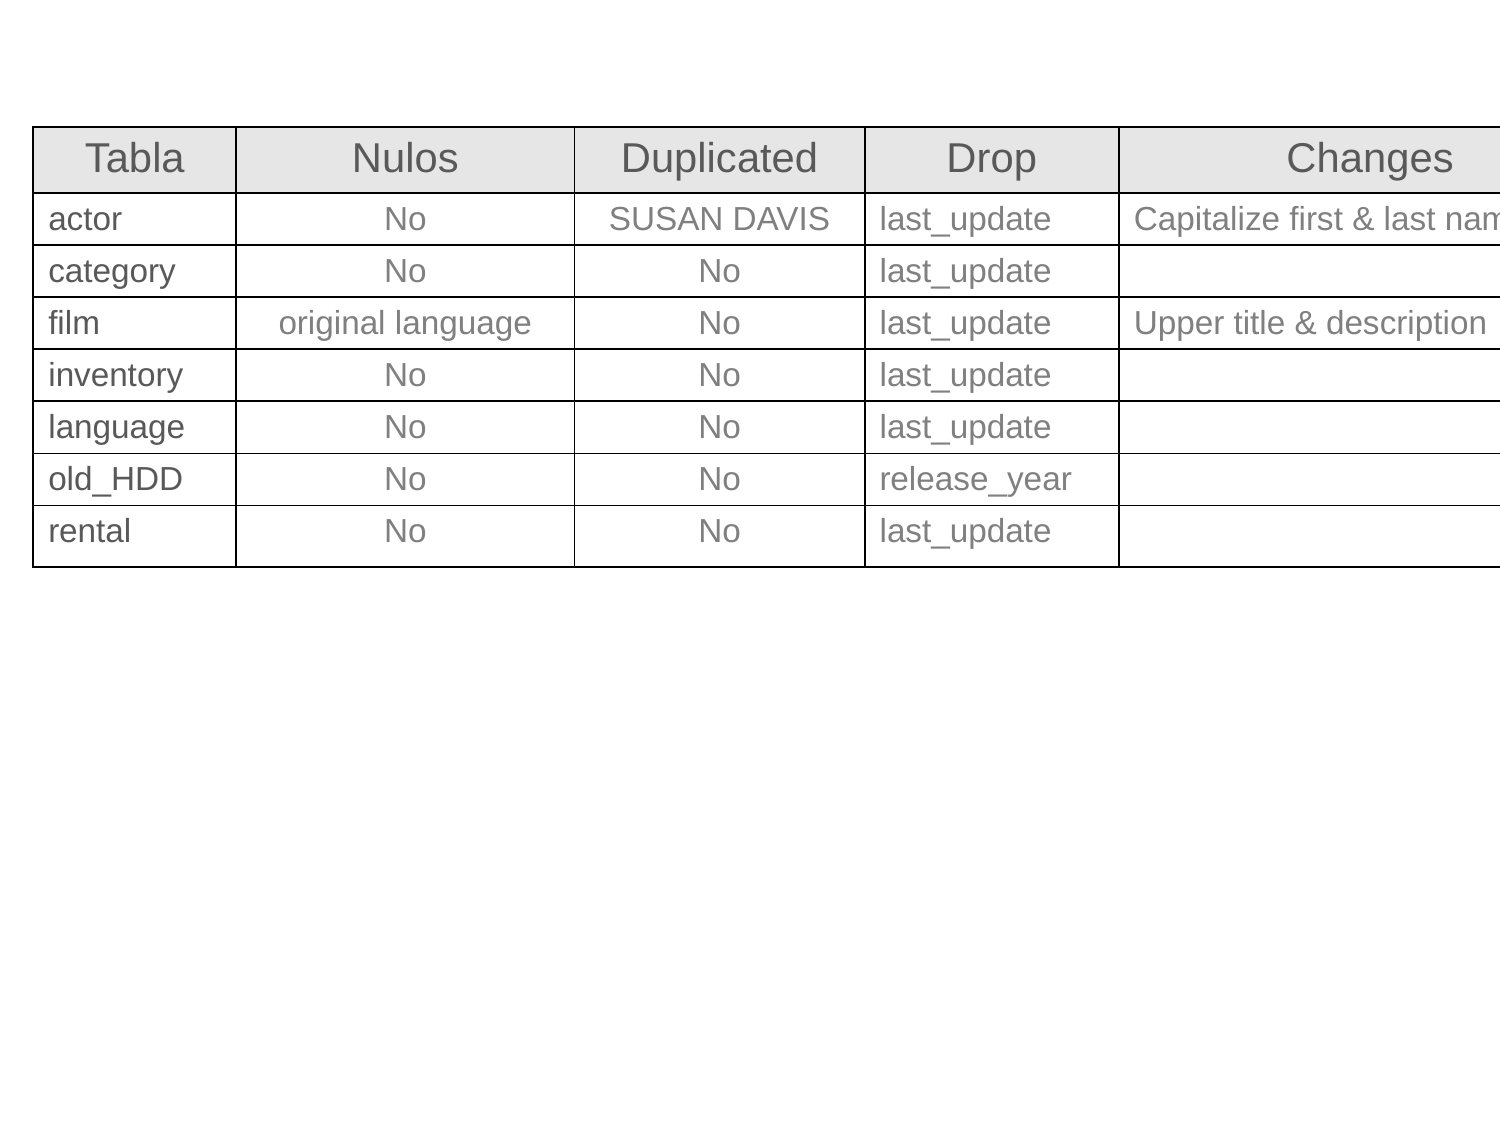

| Tabla | Nulos | Duplicated | Drop | Changes |
| --- | --- | --- | --- | --- |
| actor | No | SUSAN DAVIS | last\_update | Capitalize first & last name |
| category | No | No | last\_update |  |
| film | original language | No | last\_update | Upper title & description |
| inventory | No | No | last\_update |  |
| language | No | No | last\_update |  |
| old\_HDD | No | No | release\_year |  |
| rental | No | No | last\_update |  |